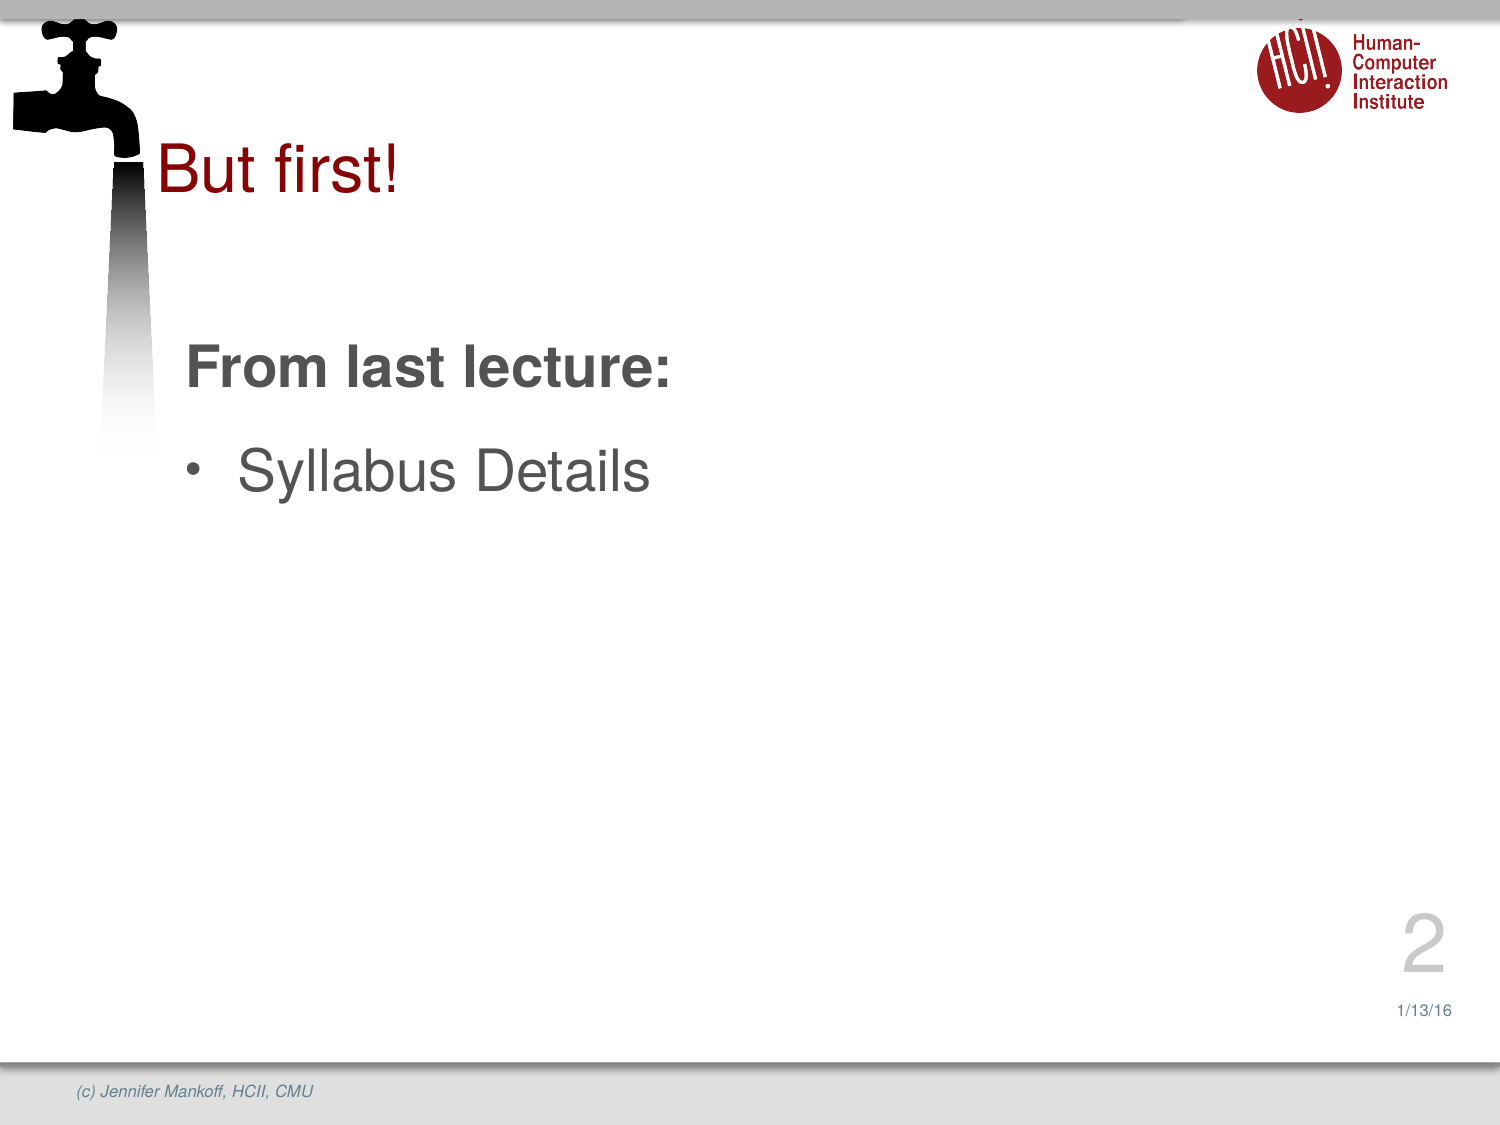

# But first!
From last lecture:
Syllabus Details
2
1/13/16
(c) Jennifer Mankoff, HCII, CMU